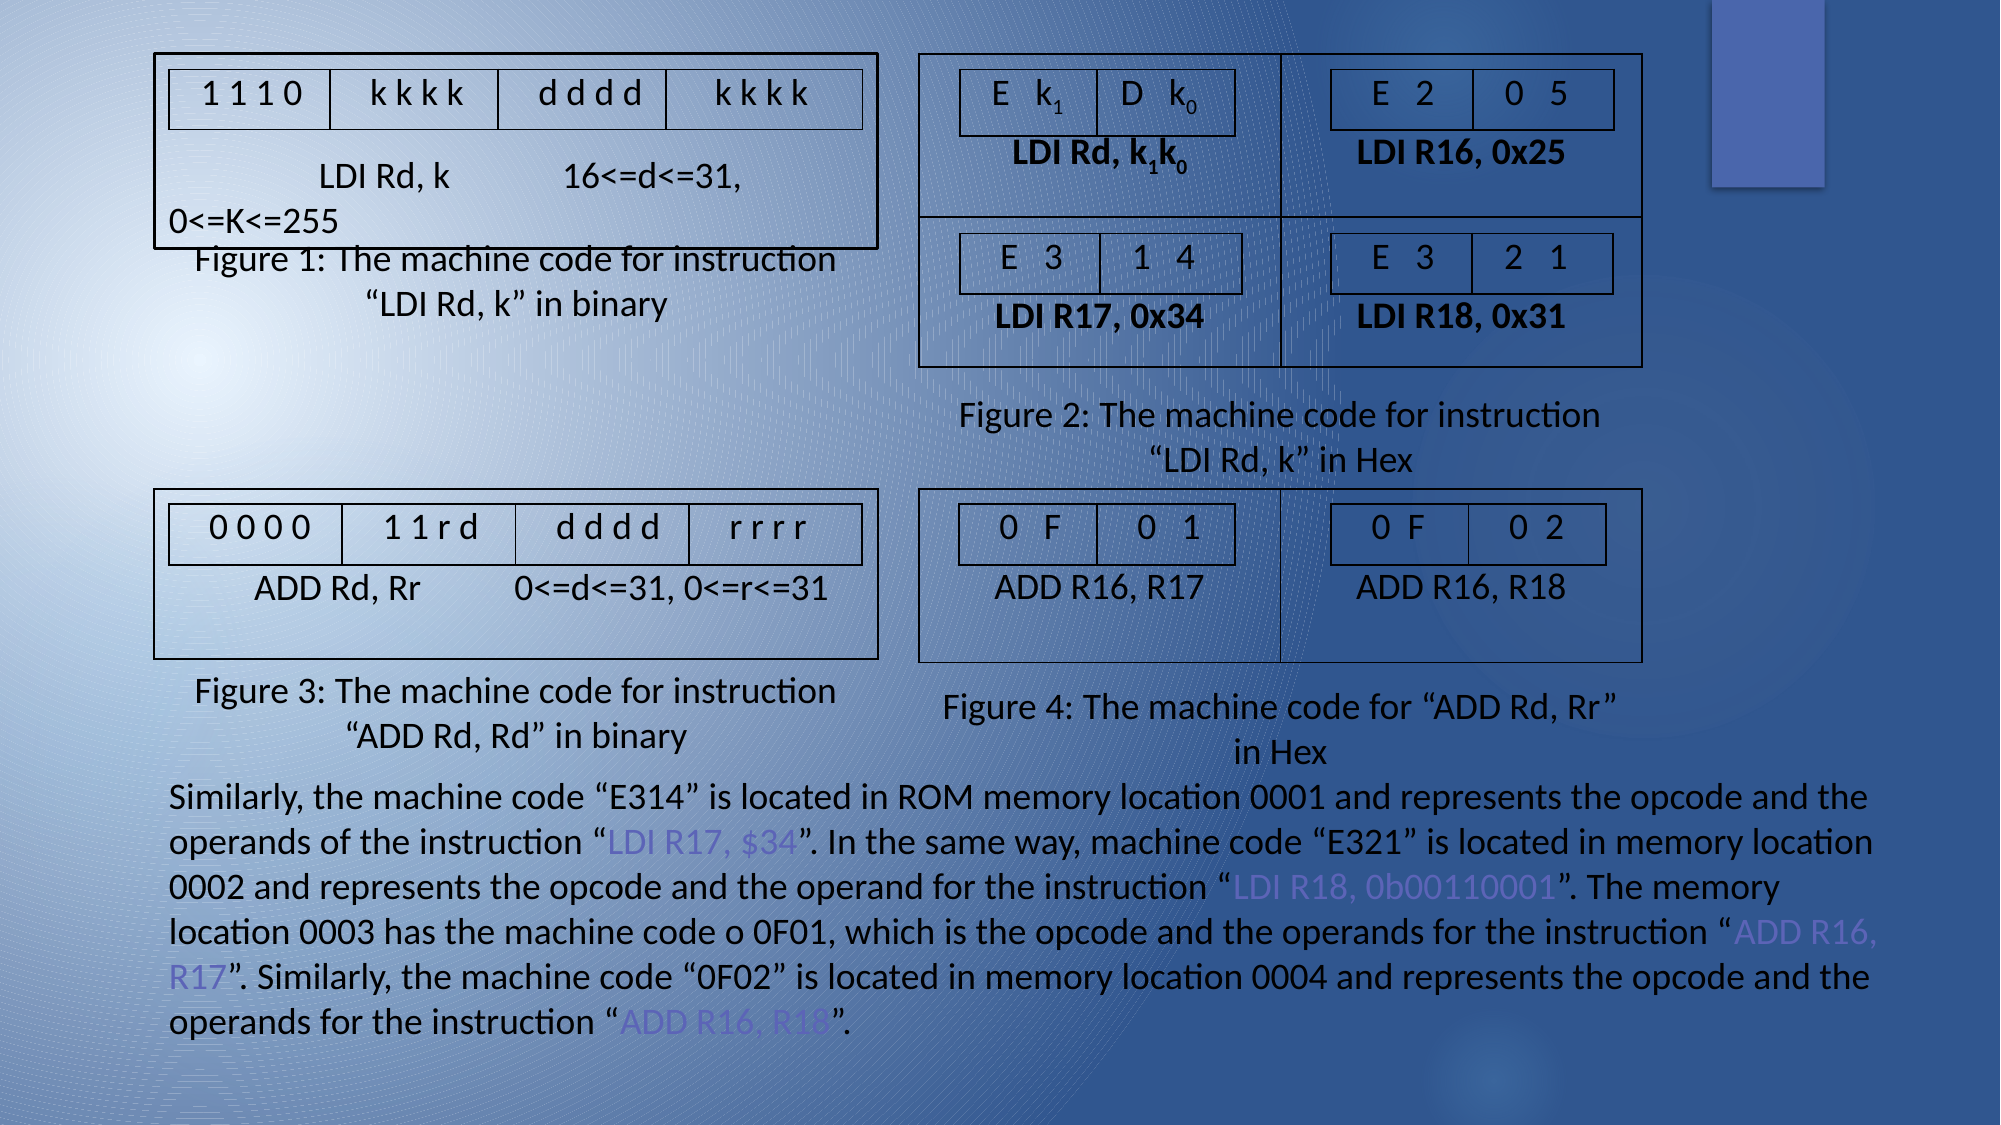

#

	LDI Rd, k	           16<=d<=31, 0<=K<=255
| LDI Rd, k1k0 | LDI R16, 0x25 |
| --- | --- |
| LDI R17, 0x34 | LDI R18, 0x31 |
| 1 1 1 0 | k k k k | d d d d | k k k k |
| --- | --- | --- | --- |
| E k1 | D k0 |
| --- | --- |
| E 2 | 0 5 |
| --- | --- |
Figure 1: The machine code for instruction “LDI Rd, k” in binary
| E 3 | 1 4 |
| --- | --- |
| E 3 | 2 1 |
| --- | --- |
Figure 2: The machine code for instruction “LDI Rd, k” in Hex
| ADD R16, R17 | ADD R16, R18 |
| --- | --- |
| ADD Rd, Rr 0<=d<=31, 0<=r<=31 |
| --- |
| 0 0 0 0 | 1 1 r d | d d d d | r r r r |
| --- | --- | --- | --- |
| 0 F | 0 1 |
| --- | --- |
| 0 F | 0 2 |
| --- | --- |
Figure 3: The machine code for instruction “ADD Rd, Rd” in binary
Figure 4: The machine code for “ADD Rd, Rr” in Hex
Similarly, the machine code “E314” is located in ROM memory location 0001 and represents the opcode and the operands of the instruction “LDI R17, $34”. In the same way, machine code “E321” is located in memory location 0002 and represents the opcode and the operand for the instruction “LDI R18, 0b00110001”. The memory location 0003 has the machine code o 0F01, which is the opcode and the operands for the instruction “ADD R16, R17”. Similarly, the machine code “0F02” is located in memory location 0004 and represents the opcode and the operands for the instruction “ADD R16, R18”.